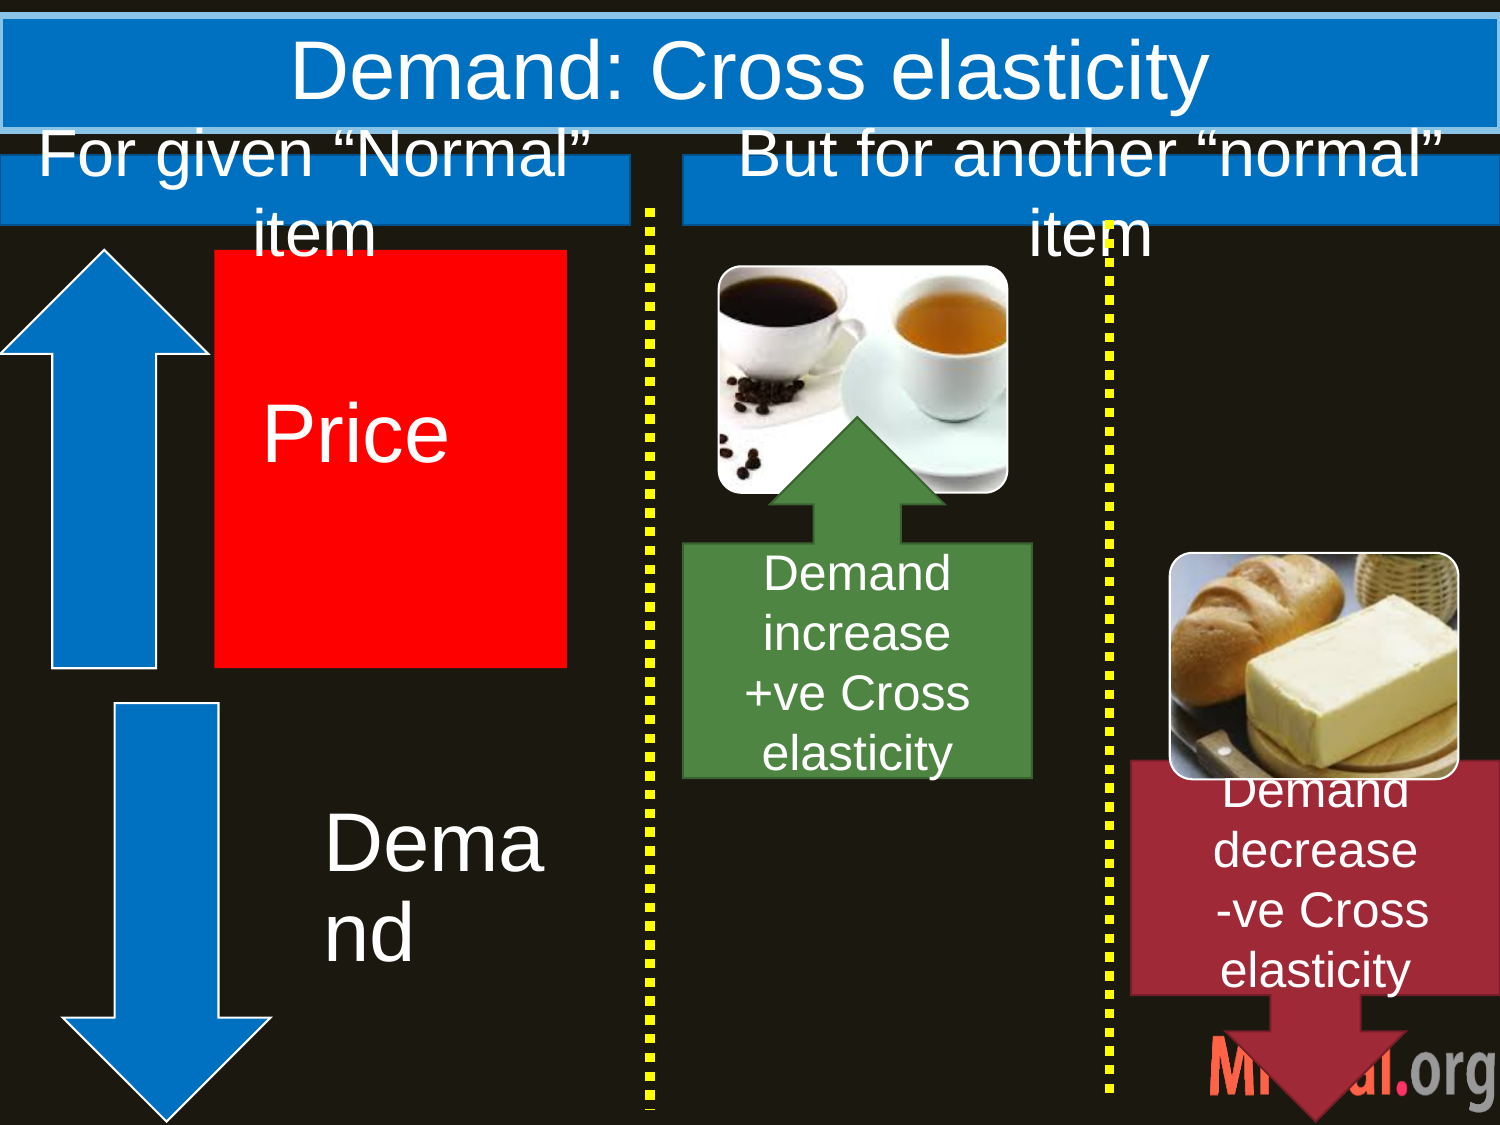

# Demand: Cross elasticity
But for another “normal” item
For given “Normal” item
Price
Demand

Demand increase
+ve Cross elasticity

Demand decrease
 -ve Cross elasticity